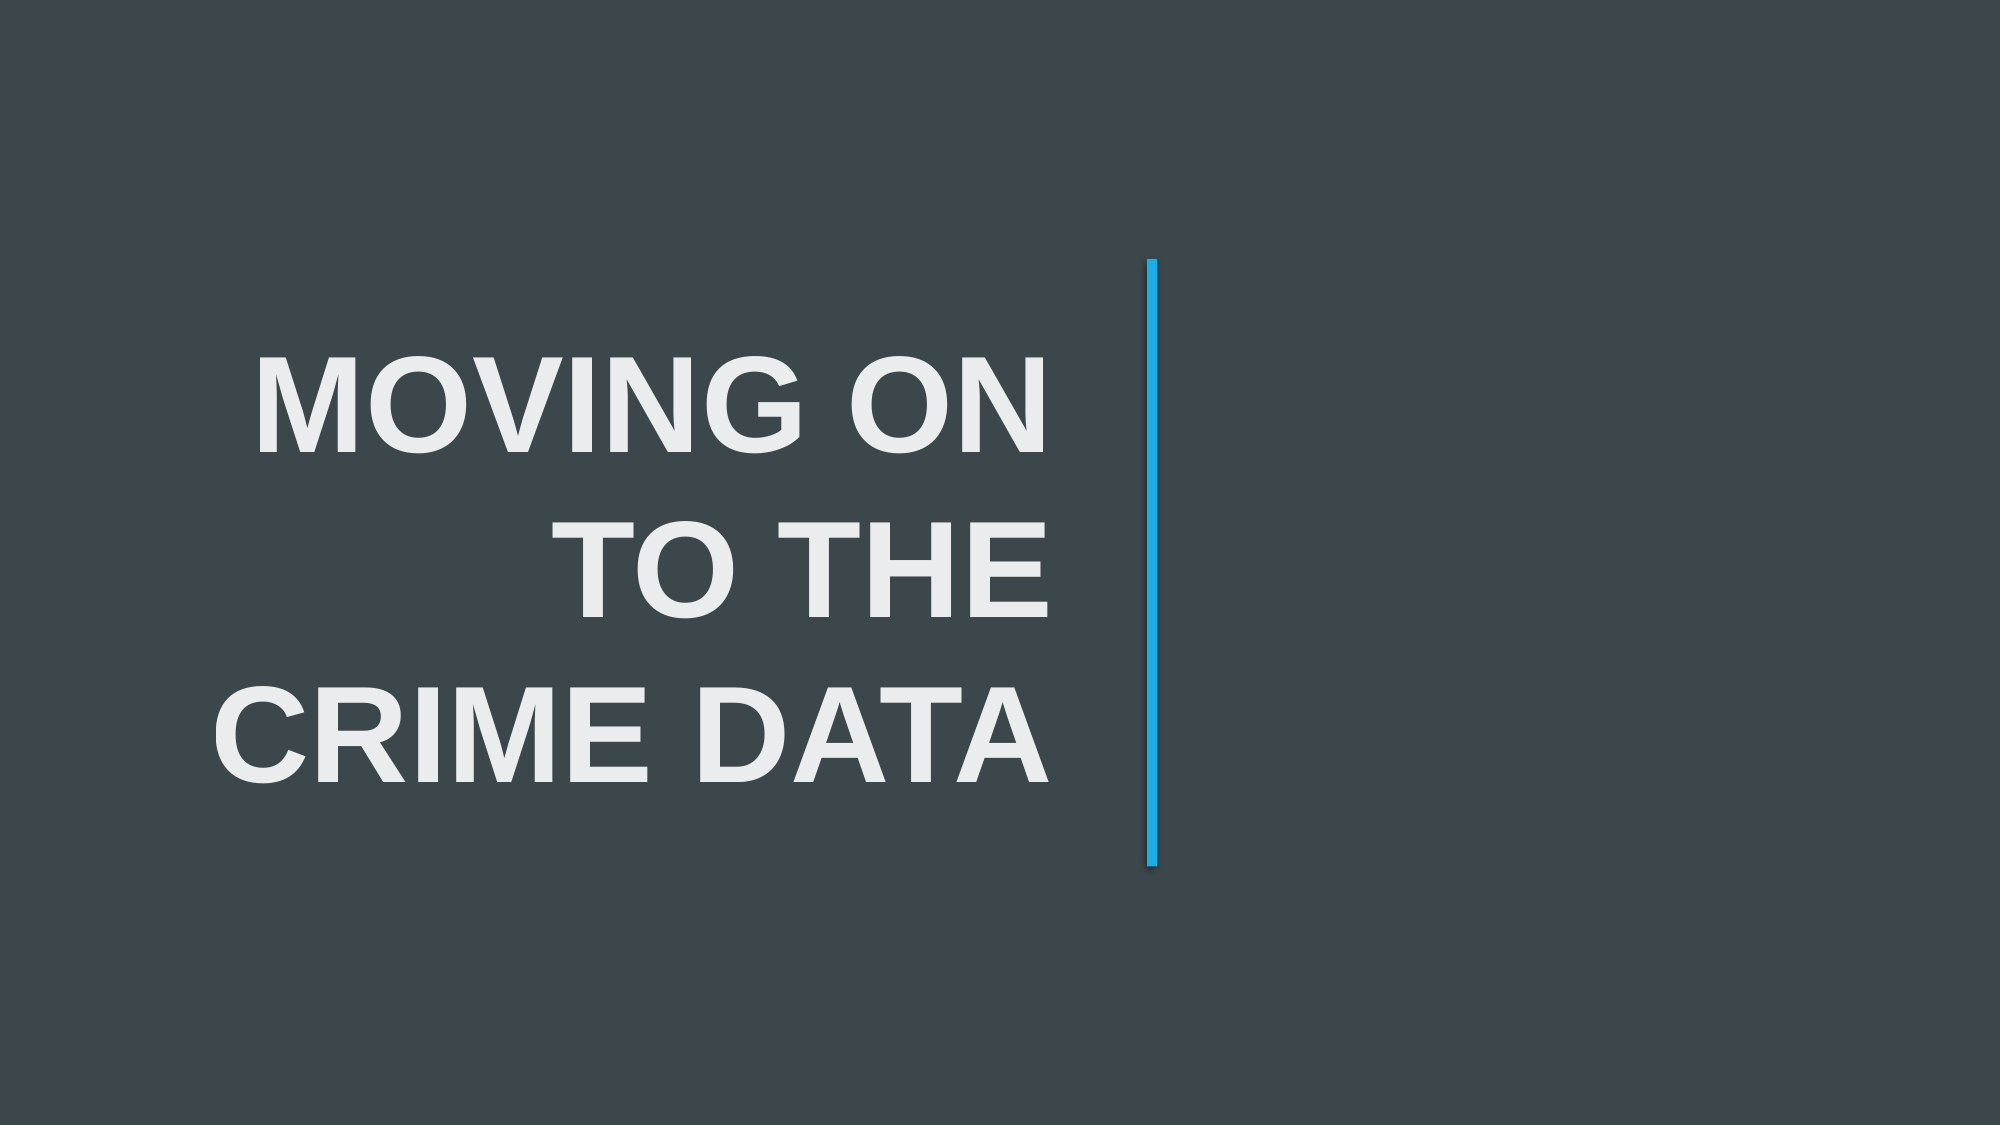

# Moving on to the crime data